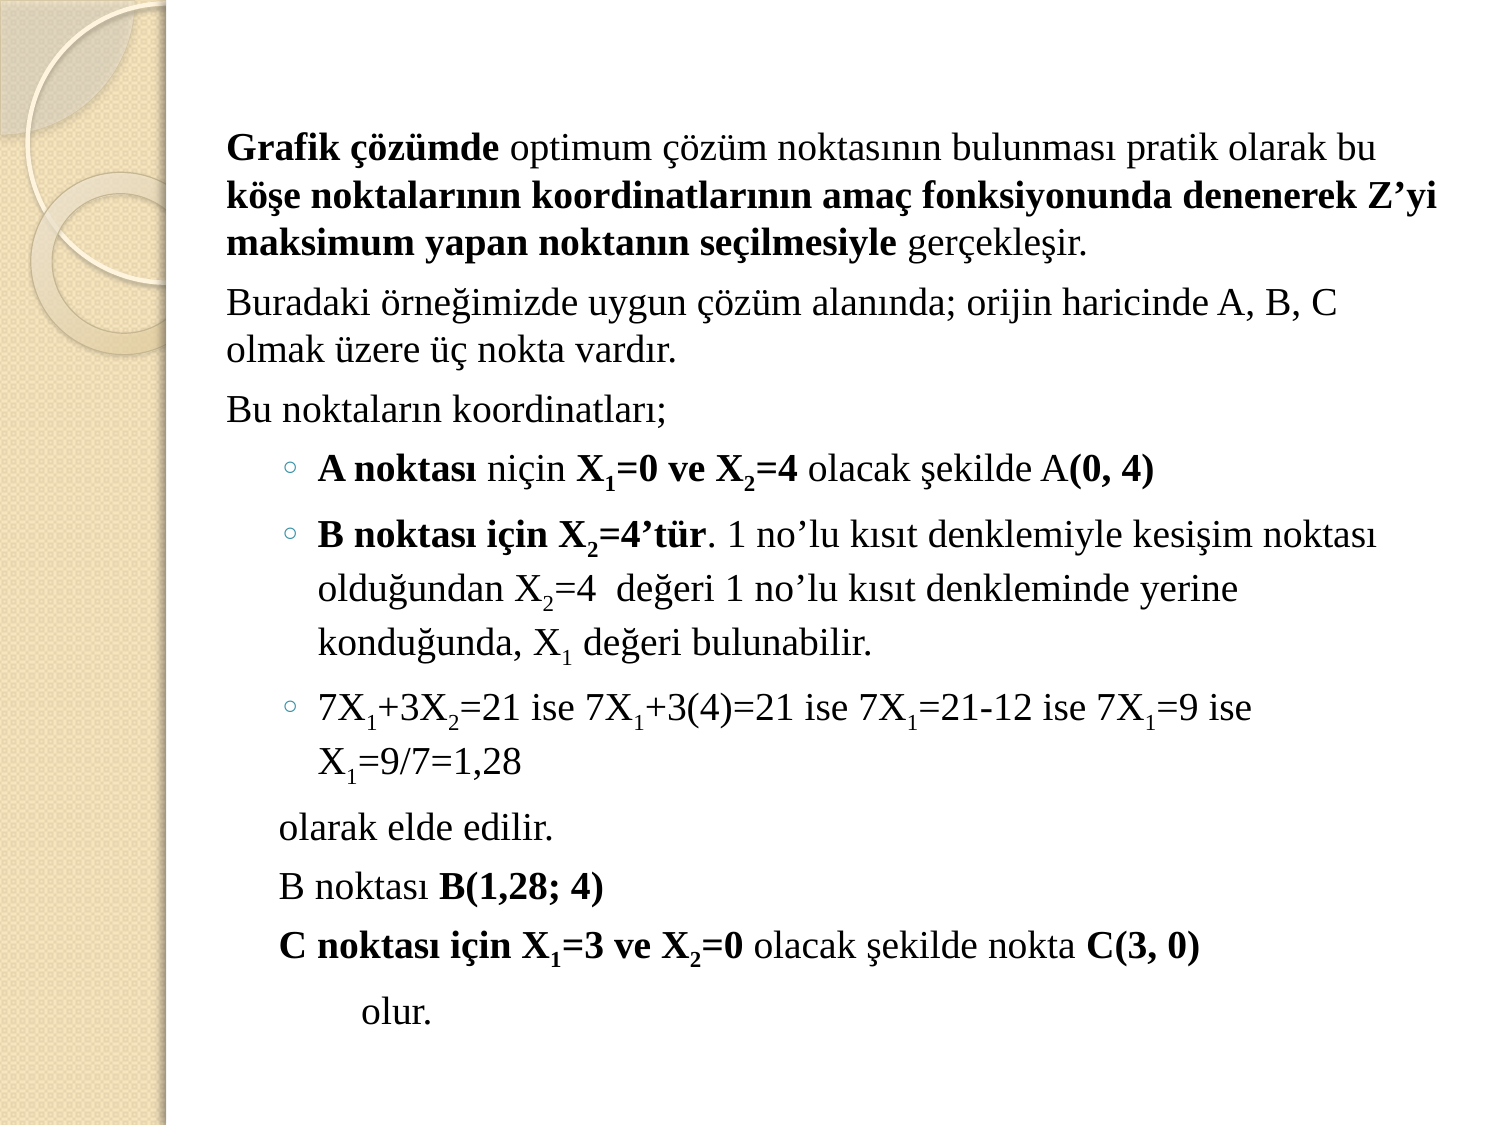

Grafik çözümde optimum çözüm noktasının bulunması pratik olarak bu köşe noktalarının koordinatlarının amaç fonksiyonunda denenerek Z’yi maksimum yapan noktanın seçilmesiyle gerçekleşir.
Buradaki örneğimizde uygun çözüm alanında; orijin haricinde A, B, C olmak üzere üç nokta vardır.
Bu noktaların koordinatları;
A noktası niçin X1=0 ve X2=4 olacak şekilde A(0, 4)
B noktası için X2=4’tür. 1 no’lu kısıt denklemiyle kesişim noktası olduğundan X2=4  değeri 1 no’lu kısıt denkleminde yerine konduğunda, X1 değeri bulunabilir.
7X1+3X2=21 ise 7X1+3(4)=21 ise 7X1=21-12 ise 7X1=9 ise X1=9/7=1,28
olarak elde edilir.
B noktası B(1,28; 4)
C noktası için X1=3 ve X2=0 olacak şekilde nokta C(3, 0)
	olur.